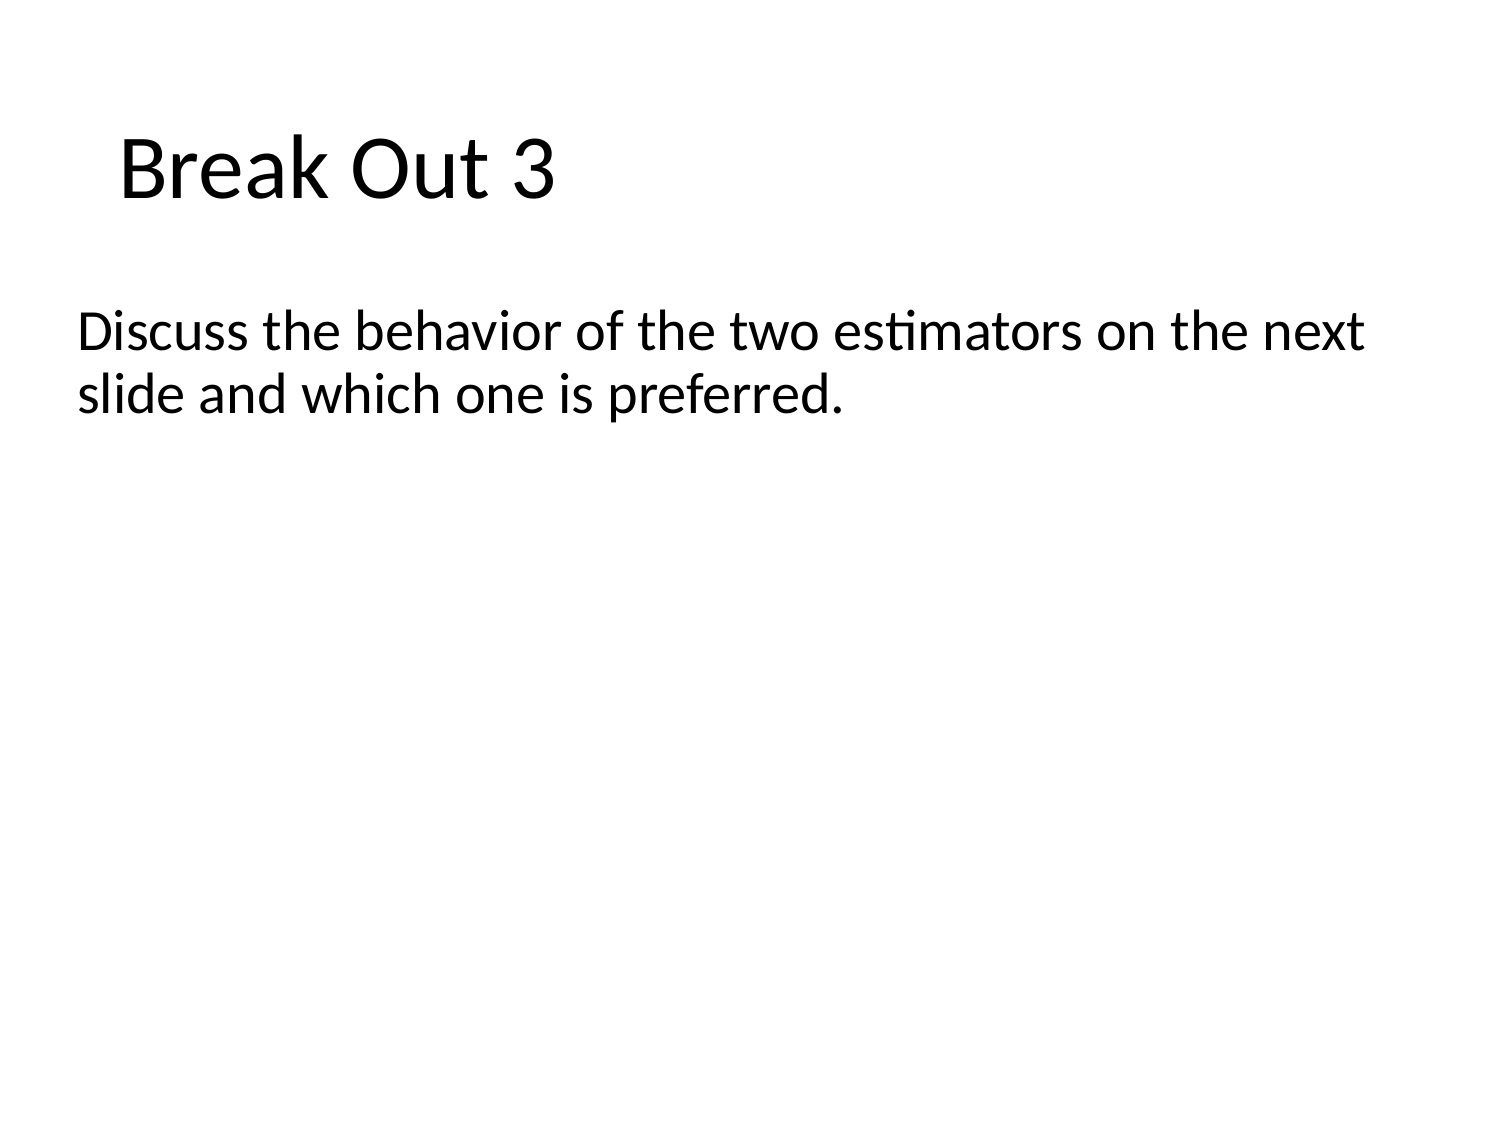

# Break Out 3
Discuss the behavior of the two estimators on the next slide and which one is preferred.